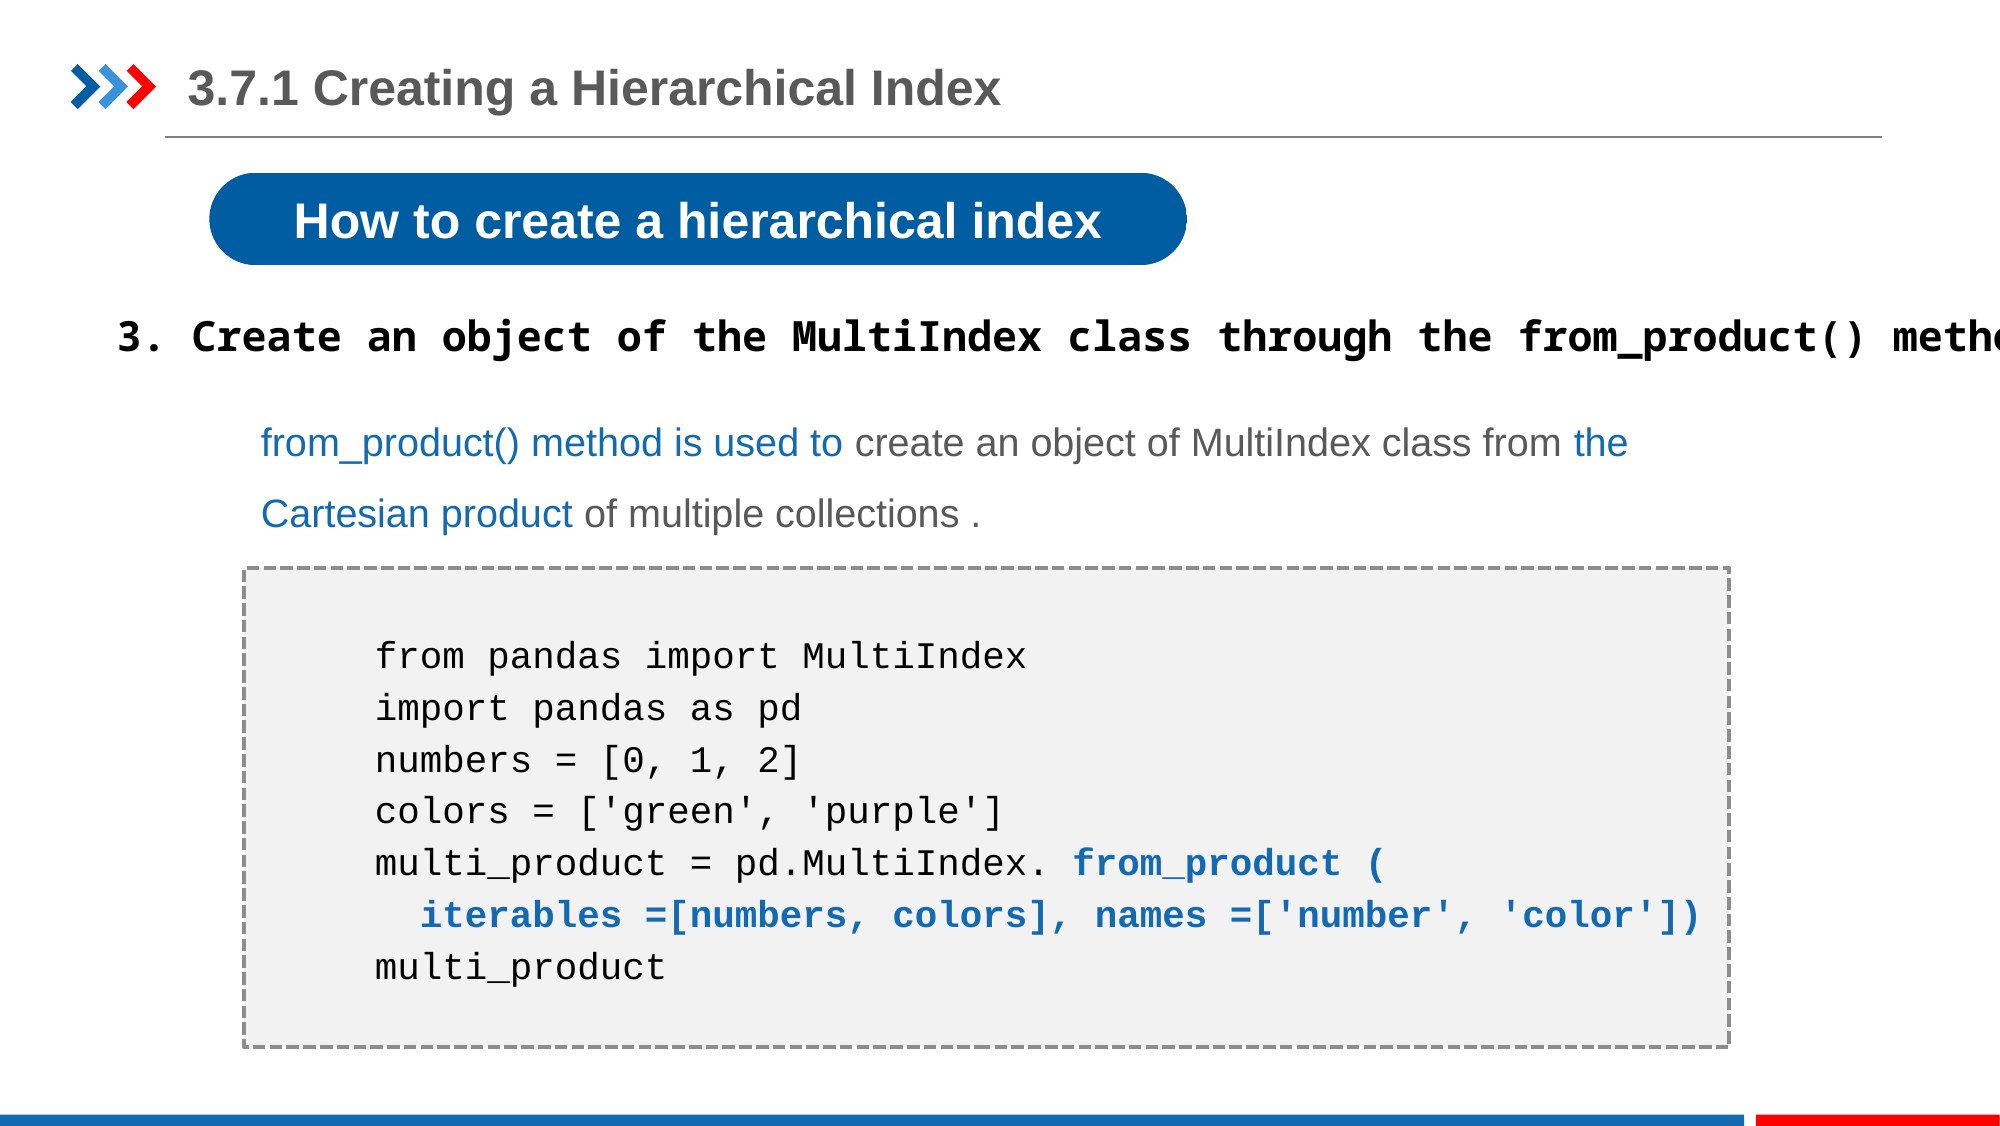

3.7.1 Creating a Hierarchical Index
How to create a hierarchical index
3. Create an object of the MultiIndex class through the from_product() method
from_product() method is used to create an object of MultiIndex class from the Cartesian product of multiple collections .

from pandas import MultiIndex
import pandas as pd
numbers = [0, 1, 2]
colors = ['green', 'purple']
multi_product = pd.MultiIndex. from_product (
  iterables =[numbers, colors], names =['number', 'color'])
multi_product